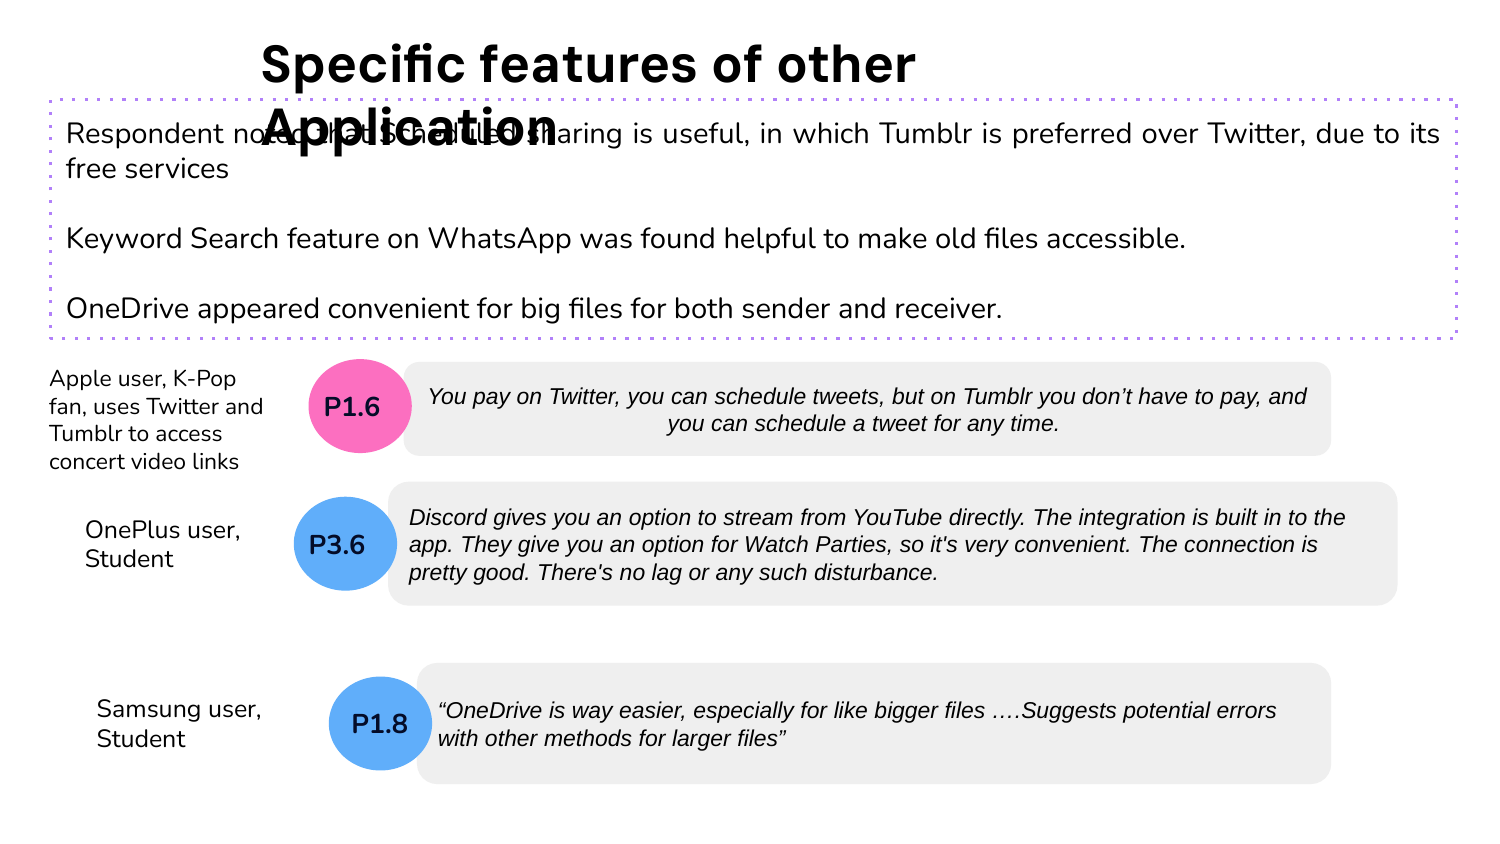

Specific features of other  Application
Respondent noted that Scheduled sharing is useful, in which Tumblr is preferred over Twitter, due to its free services

Keyword Search feature on WhatsApp was found helpful to make old files accessible.

OneDrive appeared convenient for big files for both sender and receiver.
Apple user, K-Pop fan, uses Twitter and Tumblr to access concert video links

You pay on Twitter, you can schedule tweets, but on Tumblr you don’t have to pay, and you can schedule a tweet for any time.
P1.6
Discord gives you an option to stream from YouTube directly. The integration is built in to the app. They give you an option for Watch Parties, so it's very convenient. The connection is pretty good. There's no lag or any such disturbance.

OnePlus user,
Student

P3.6
“OneDrive is way easier, especially for like bigger files ….Suggests potential errors with other methods for larger files”

P1.8
Samsung user, Student